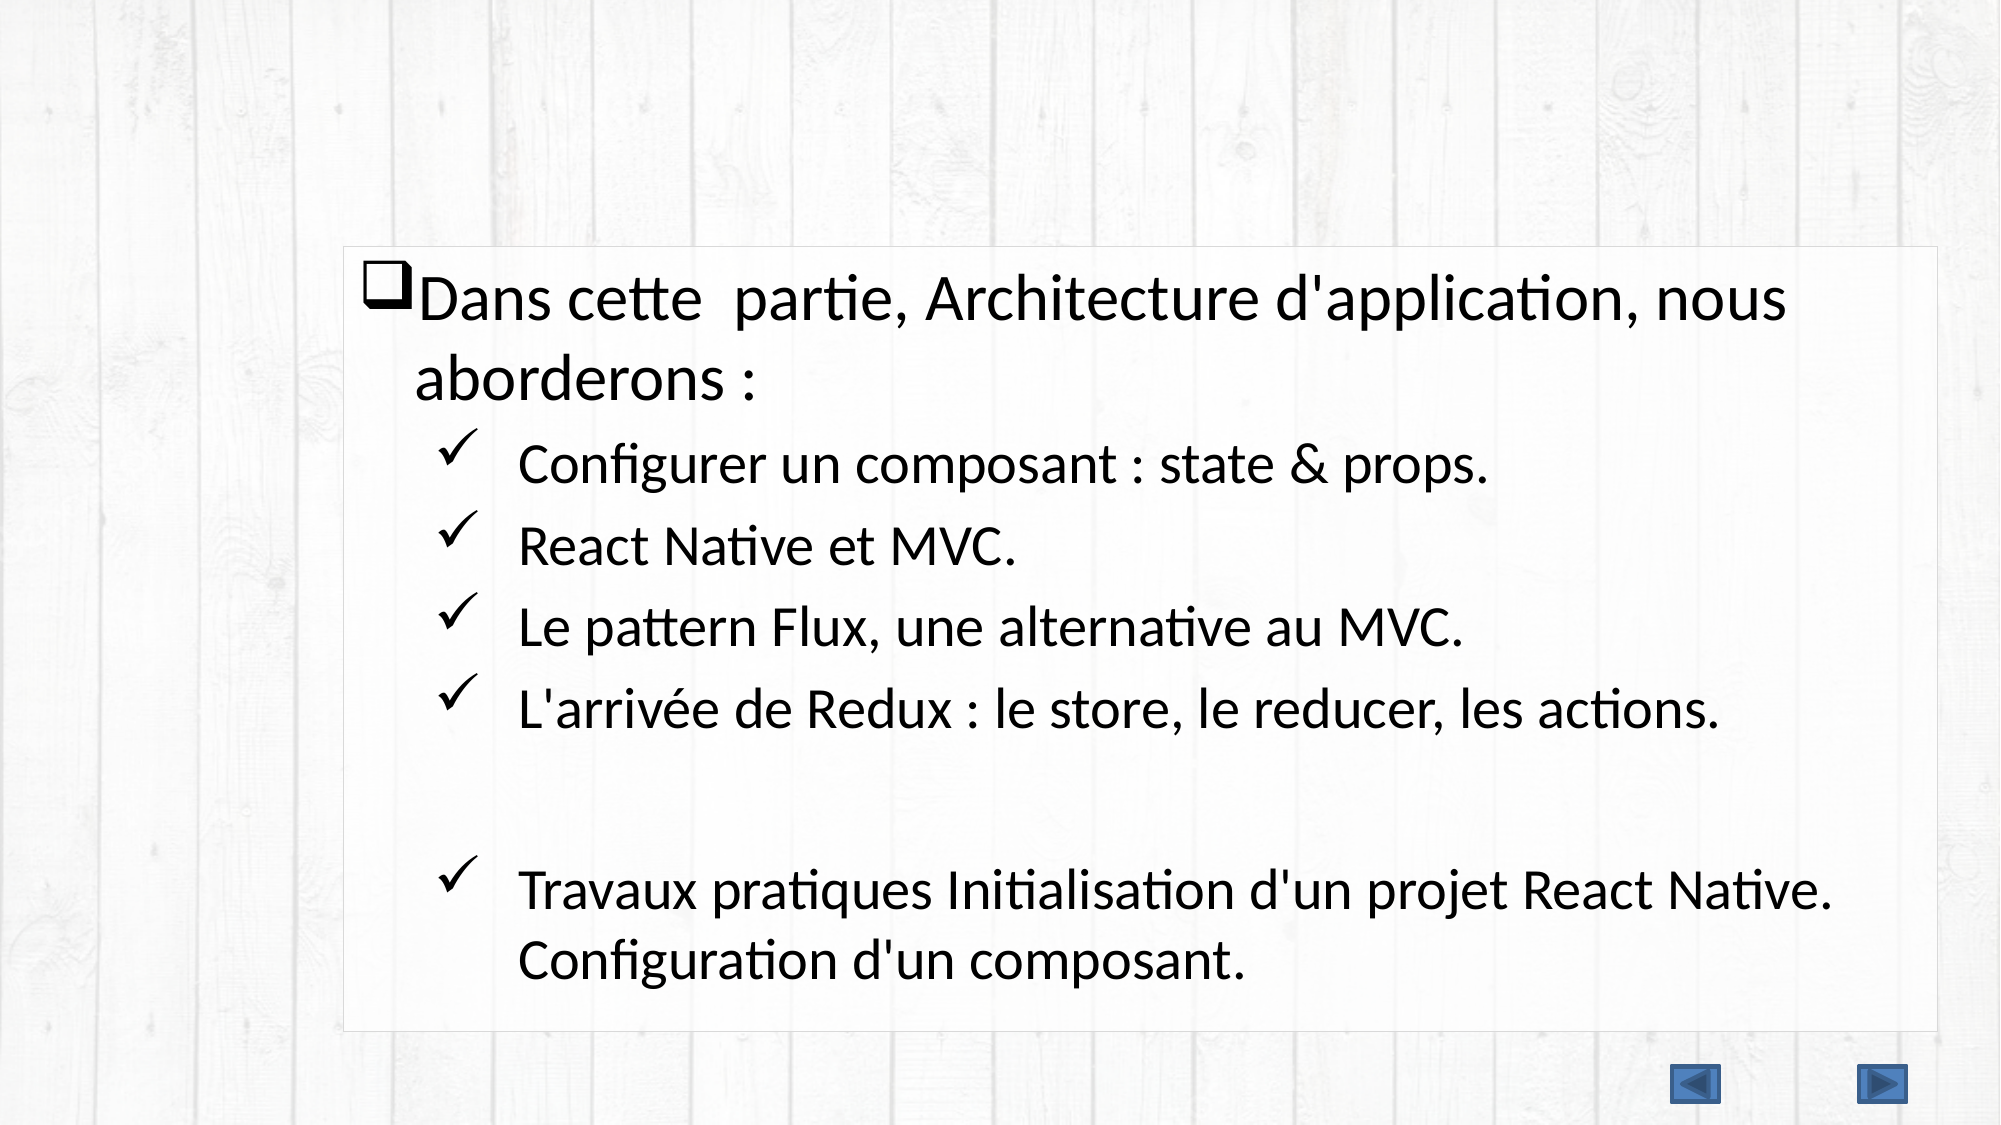

#
Dans cette  partie, Architecture d'application, nous aborderons :
Configurer un composant : state & props.
React Native et MVC.
Le pattern Flux, une alternative au MVC.
L'arrivée de Redux : le store, le reducer, les actions.

Travaux pratiques Initialisation d'un projet React Native. Configuration d'un composant.